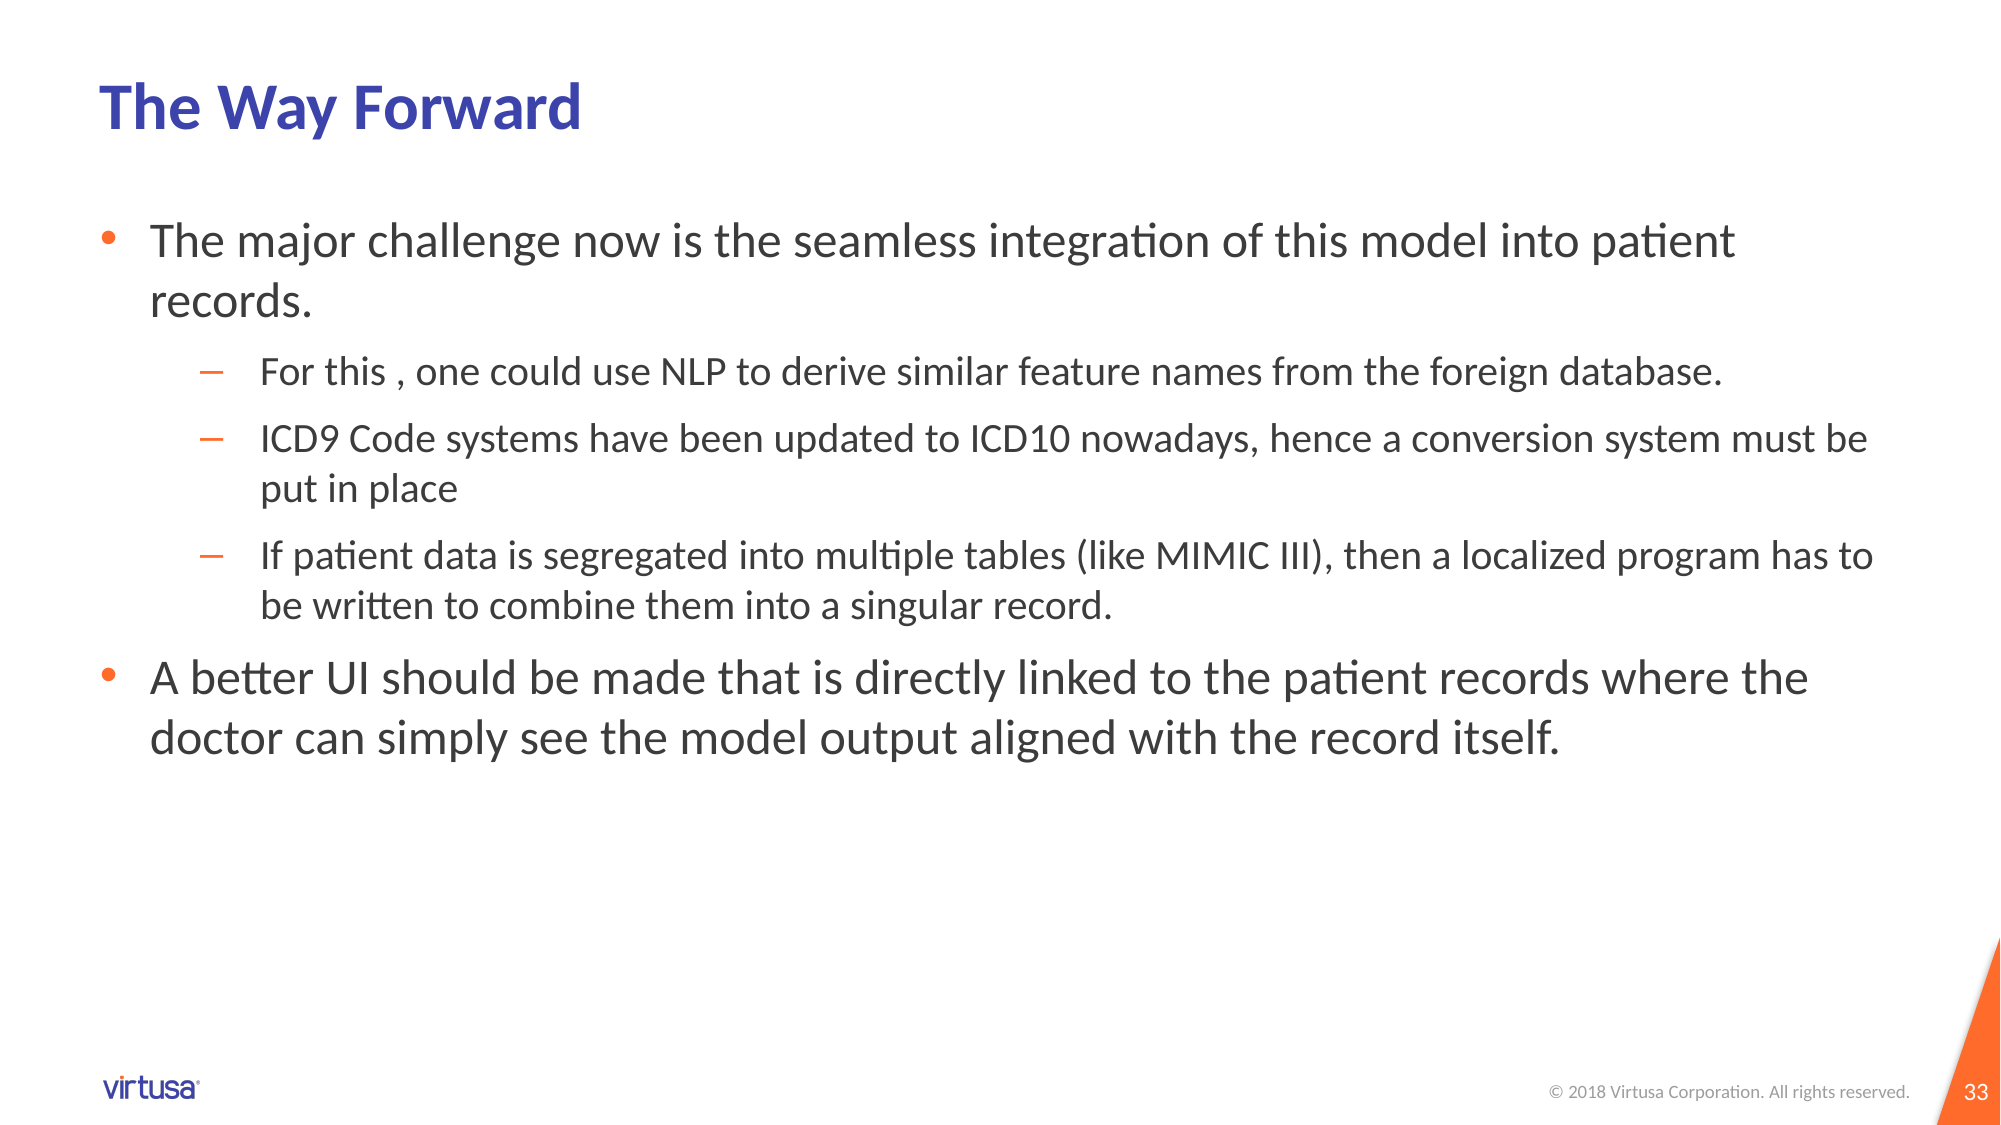

# The Way Forward
The major challenge now is the seamless integration of this model into patient records.
For this , one could use NLP to derive similar feature names from the foreign database.
ICD9 Code systems have been updated to ICD10 nowadays, hence a conversion system must be put in place
If patient data is segregated into multiple tables (like MIMIC III), then a localized program has to be written to combine them into a singular record.
A better UI should be made that is directly linked to the patient records where the doctor can simply see the model output aligned with the record itself.